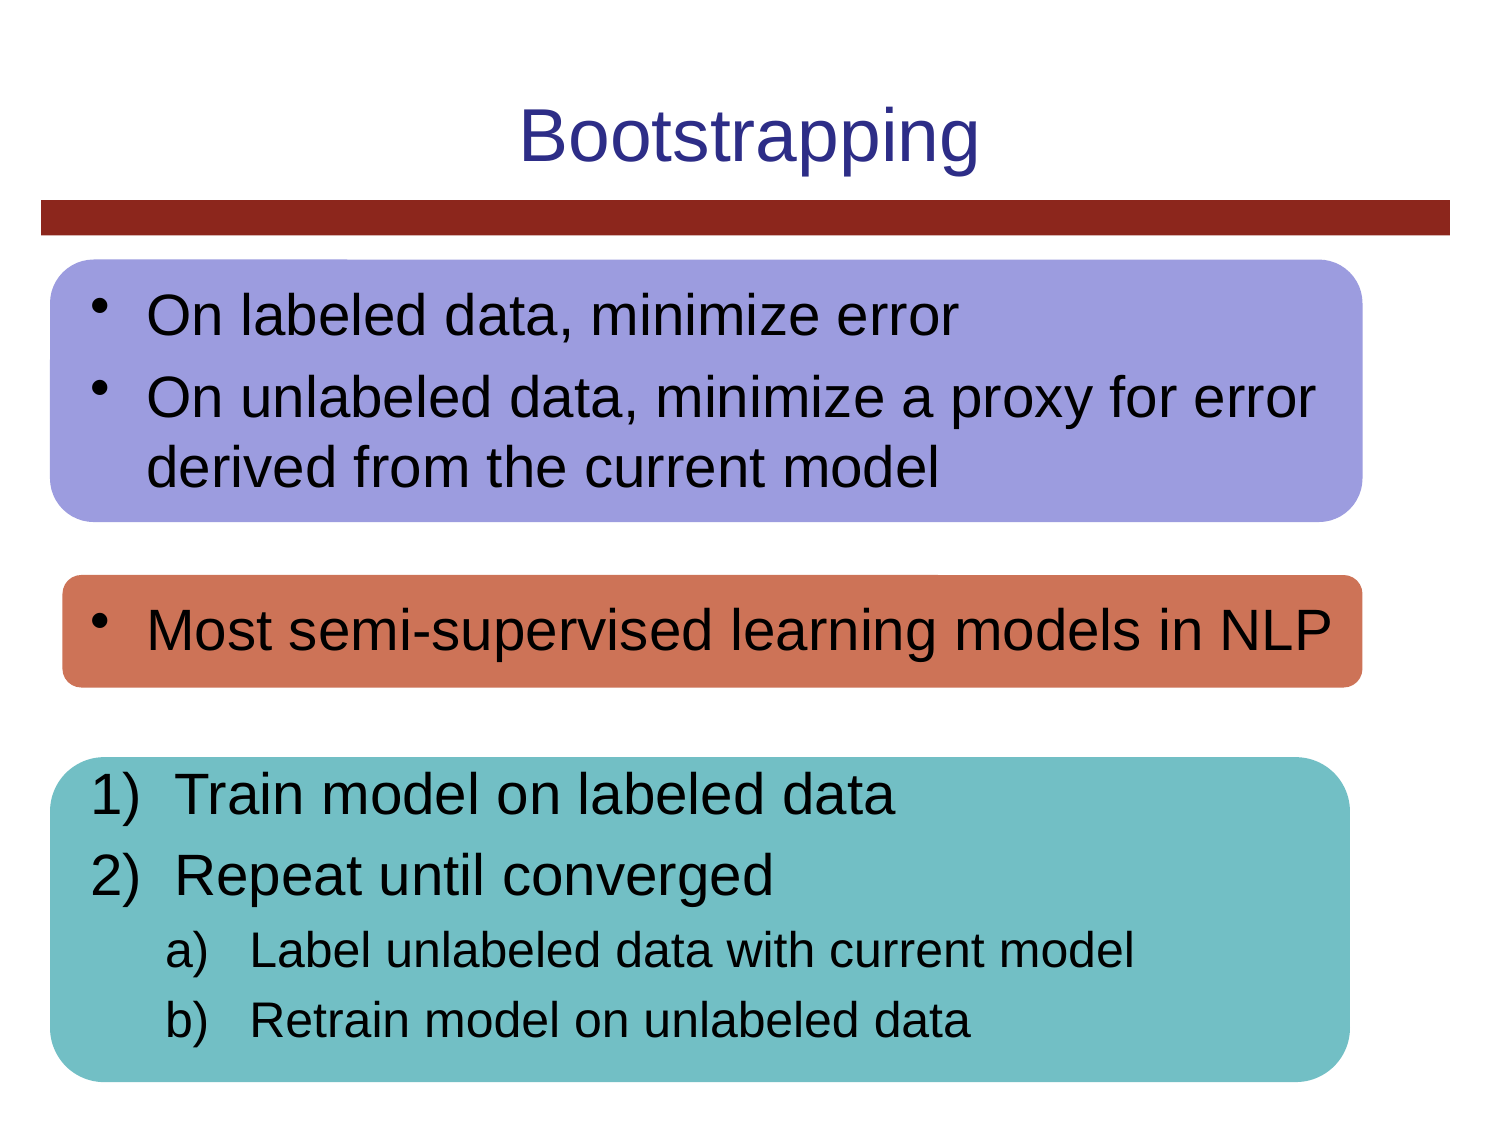

# Bootstrapping

On labeled data, minimize error
On unlabeled data, minimize a proxy for error derived from the current model

Most semi-supervised learning models in NLP

Train model on labeled data
Repeat until converged
Label unlabeled data with current model
Retrain model on unlabeled data